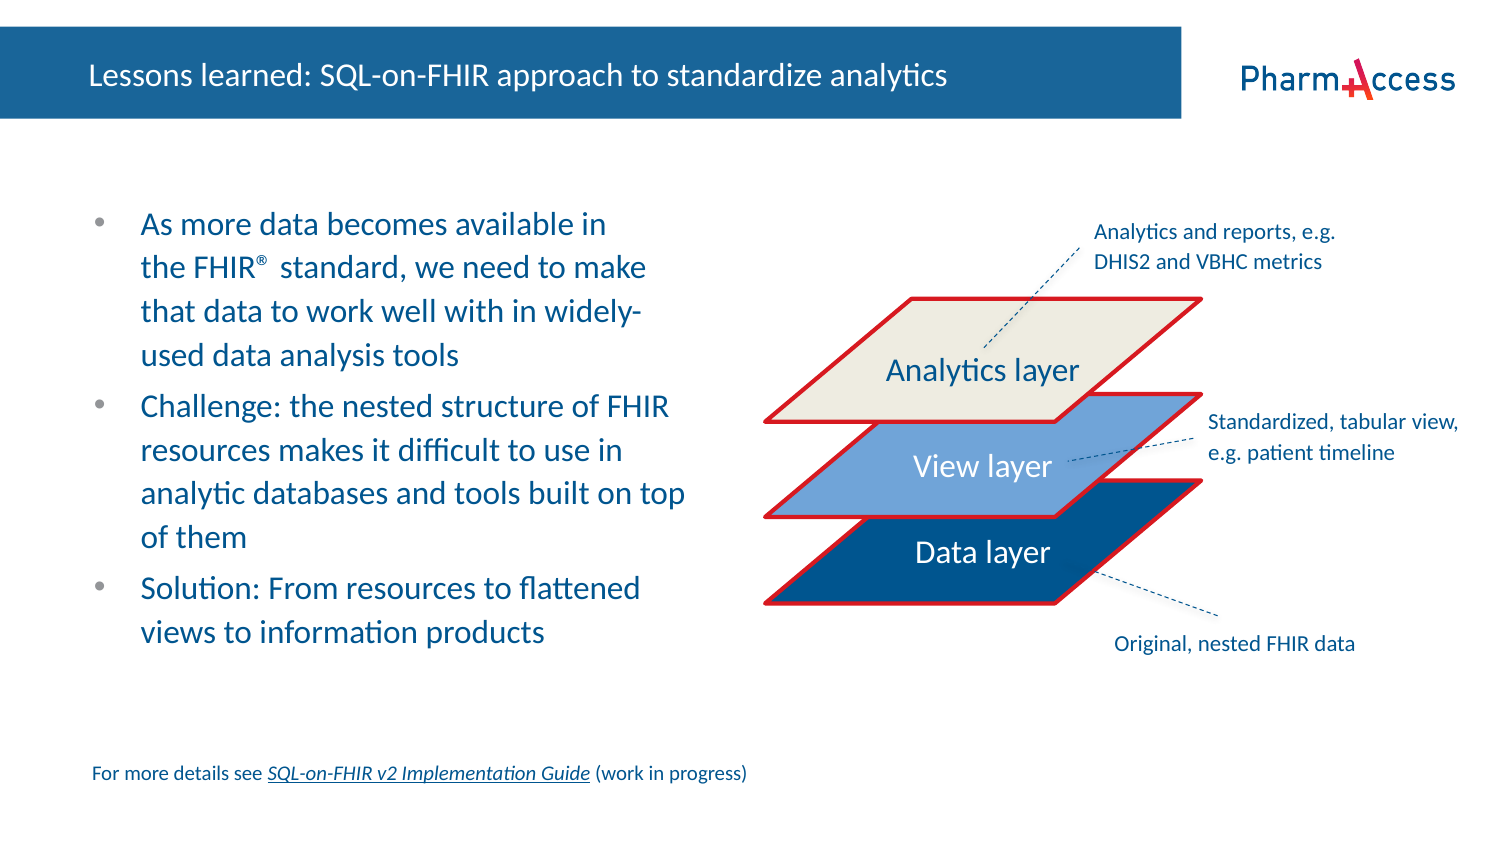

# Lessons learned: SQL-on-FHIR approach to standardize analytics
As more data becomes available in the FHIR® standard, we need to make that data to work well with in widely-used data analysis tools
Challenge: the nested structure of FHIR resources makes it difficult to use in analytic databases and tools built on top of them
Solution: From resources to flattened views to information products
Analytics and reports, e.g. DHIS2 and VBHC metrics
Analytics layer
View layer
Standardized, tabular view, e.g. patient timeline
Data layer
Original, nested FHIR data
For more details see SQL-on-FHIR v2 Implementation Guide (work in progress)